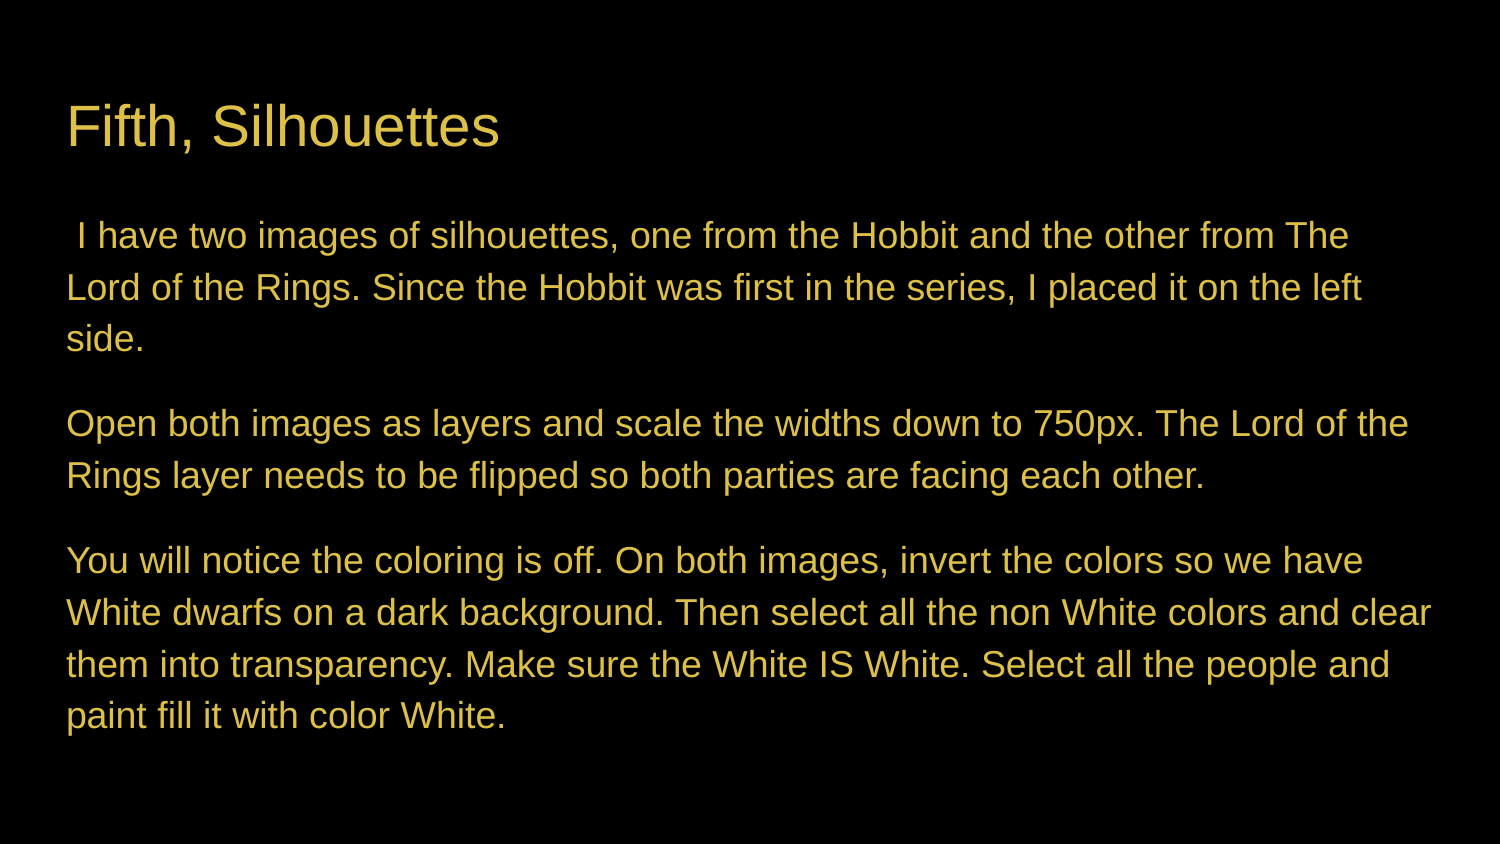

# Fifth, Silhouettes
 I have two images of silhouettes, one from the Hobbit and the other from The Lord of the Rings. Since the Hobbit was first in the series, I placed it on the left side.
Open both images as layers and scale the widths down to 750px. The Lord of the Rings layer needs to be flipped so both parties are facing each other.
You will notice the coloring is off. On both images, invert the colors so we have White dwarfs on a dark background. Then select all the non White colors and clear them into transparency. Make sure the White IS White. Select all the people and paint fill it with color White.